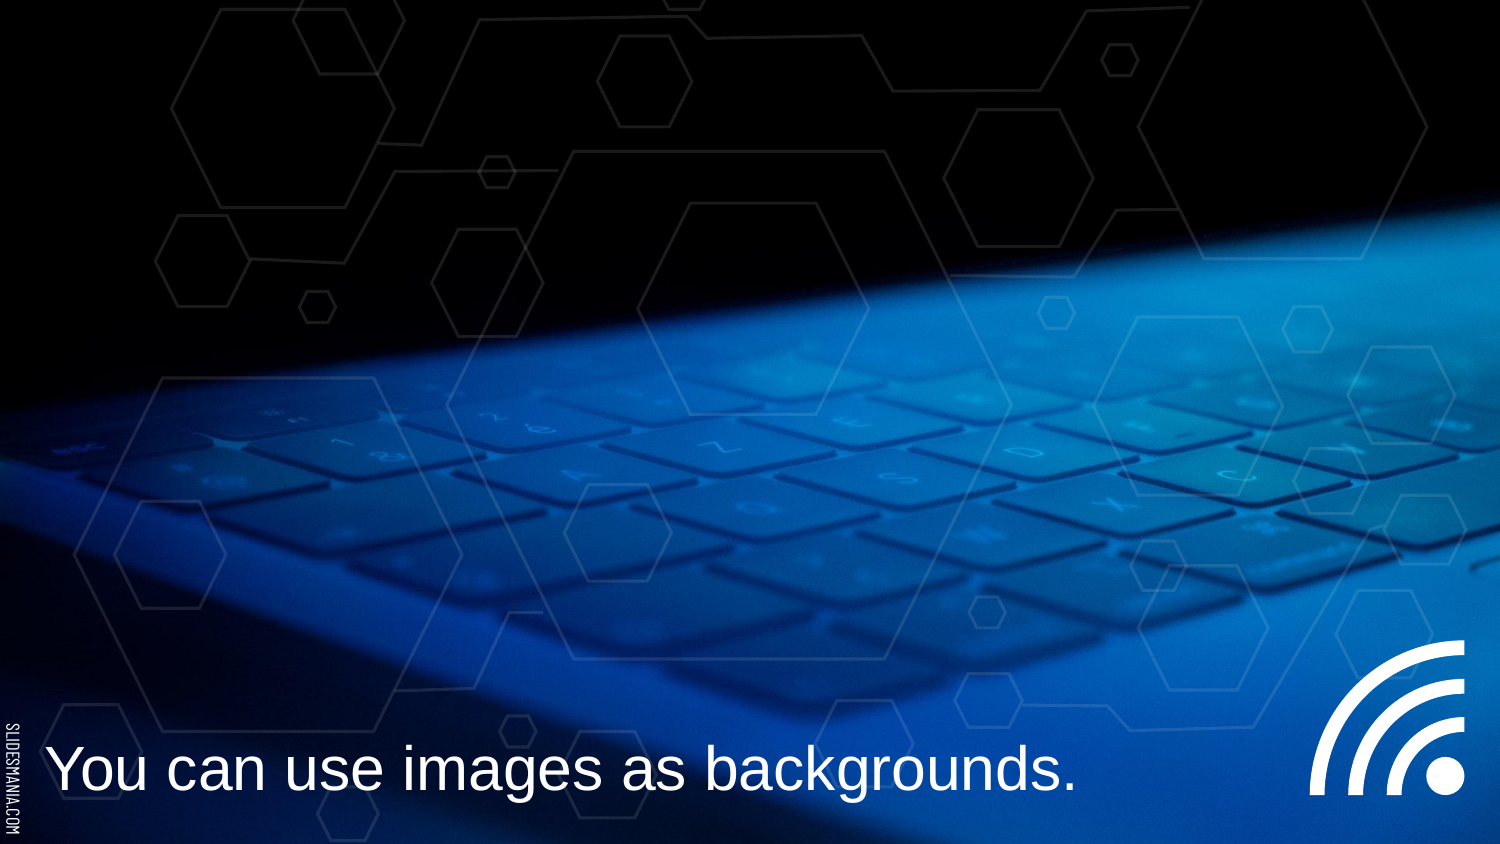

# You can use images as backgrounds.